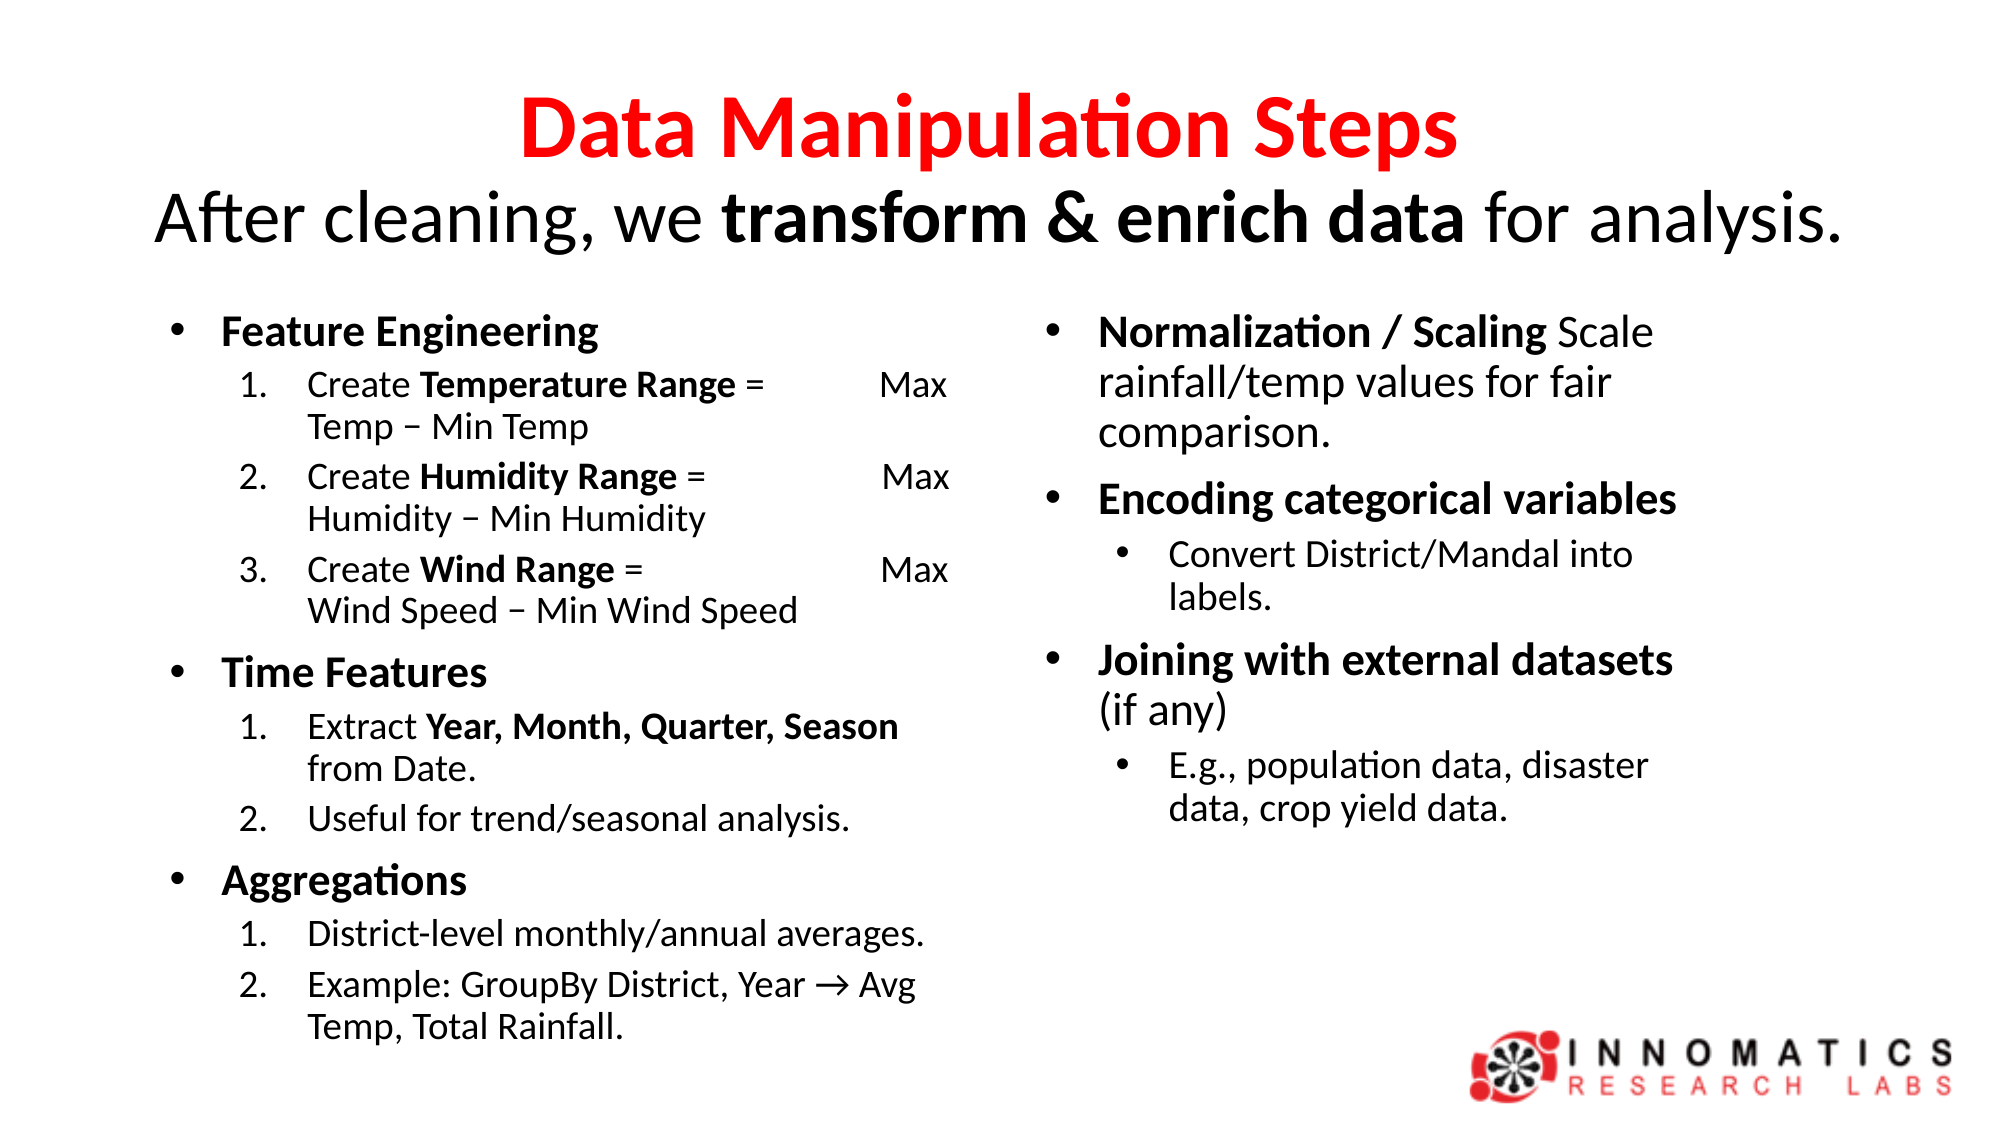

# Data Manipulation Steps After cleaning, we transform & enrich data for analysis.
Feature Engineering
Create Temperature Range =             Max Temp − Min Temp
Create Humidity Range =                    Max Humidity − Min Humidity
Create Wind Range =                           Max Wind Speed − Min Wind Speed
Time Features
Extract Year, Month, Quarter, Season from Date.
Useful for trend/seasonal analysis.
Aggregations
District-level monthly/annual averages.
Example: GroupBy District, Year → Avg Temp, Total Rainfall.
Normalization / Scaling Scale rainfall/temp values for fair comparison.
Encoding categorical variables
Convert District/Mandal into labels.
Joining with external datasets (if any)
E.g., population data, disaster data, crop yield data.